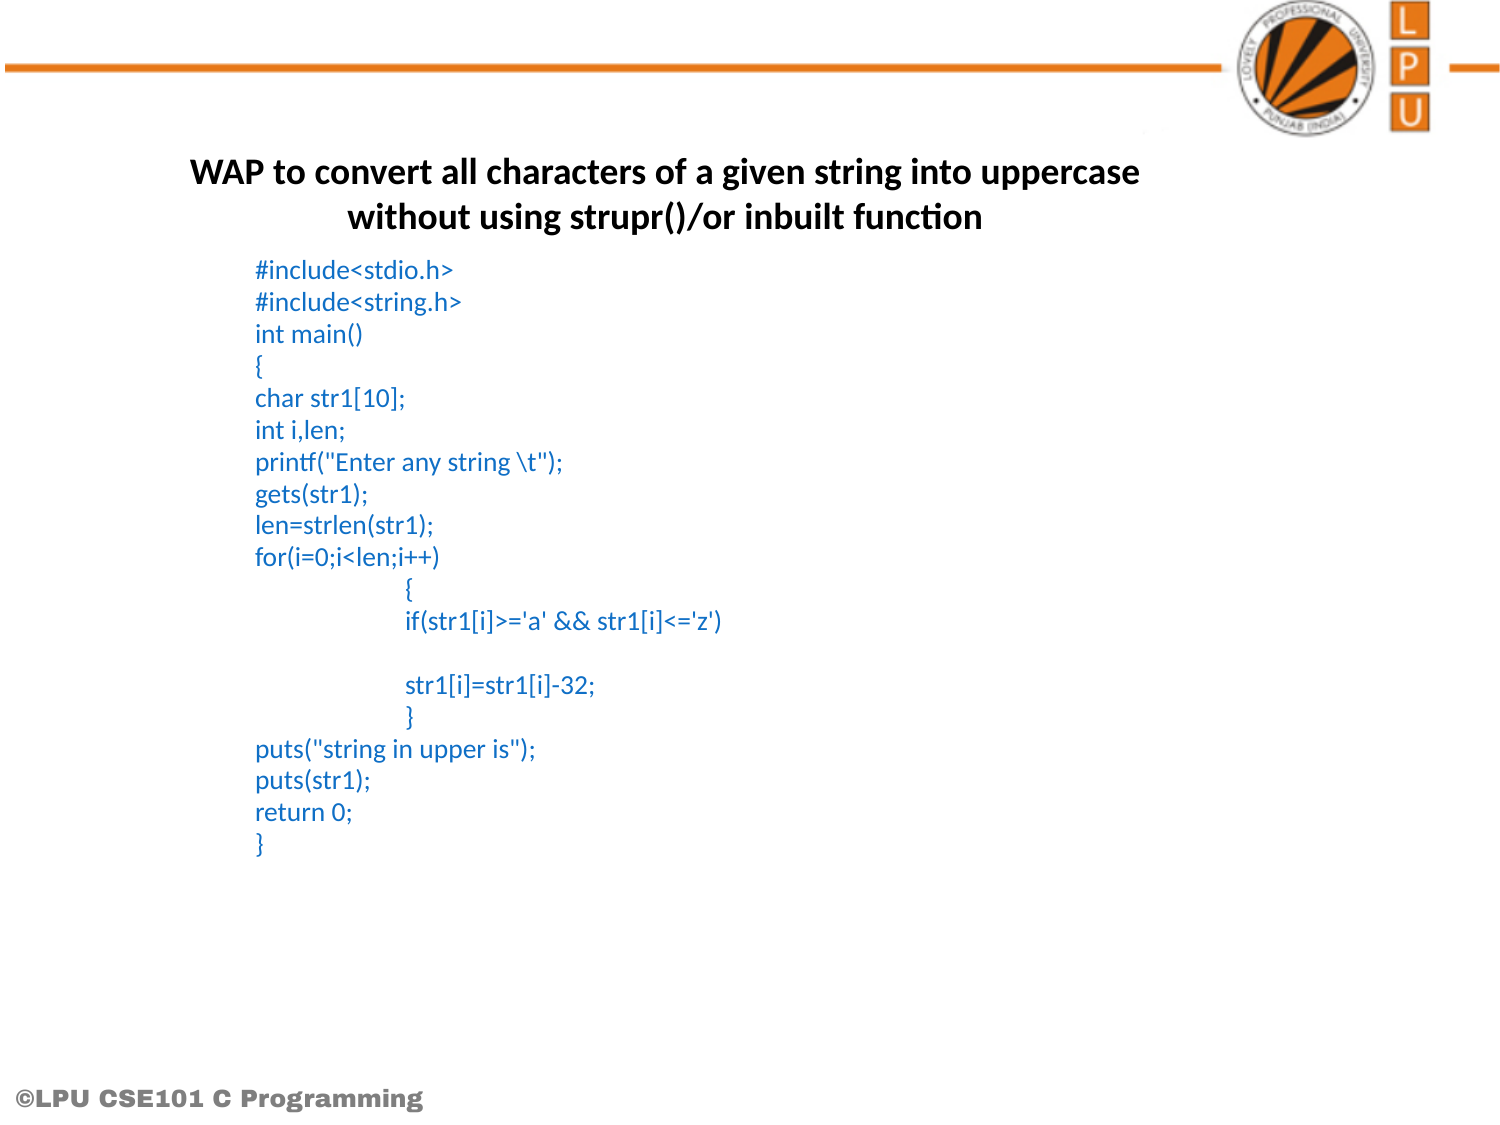

# WAP to convert all characters of a given string into uppercase without using strupr()/or inbuilt function
#include<stdio.h>
#include<string.h>
int main()
{
char str1[10];
int i,len;
printf("Enter any string \t");
gets(str1);
len=strlen(str1);
for(i=0;i<len;i++)
	{
	if(str1[i]>='a' && str1[i]<='z')

	str1[i]=str1[i]-32;
	}
puts("string in upper is");
puts(str1);
return 0;
}